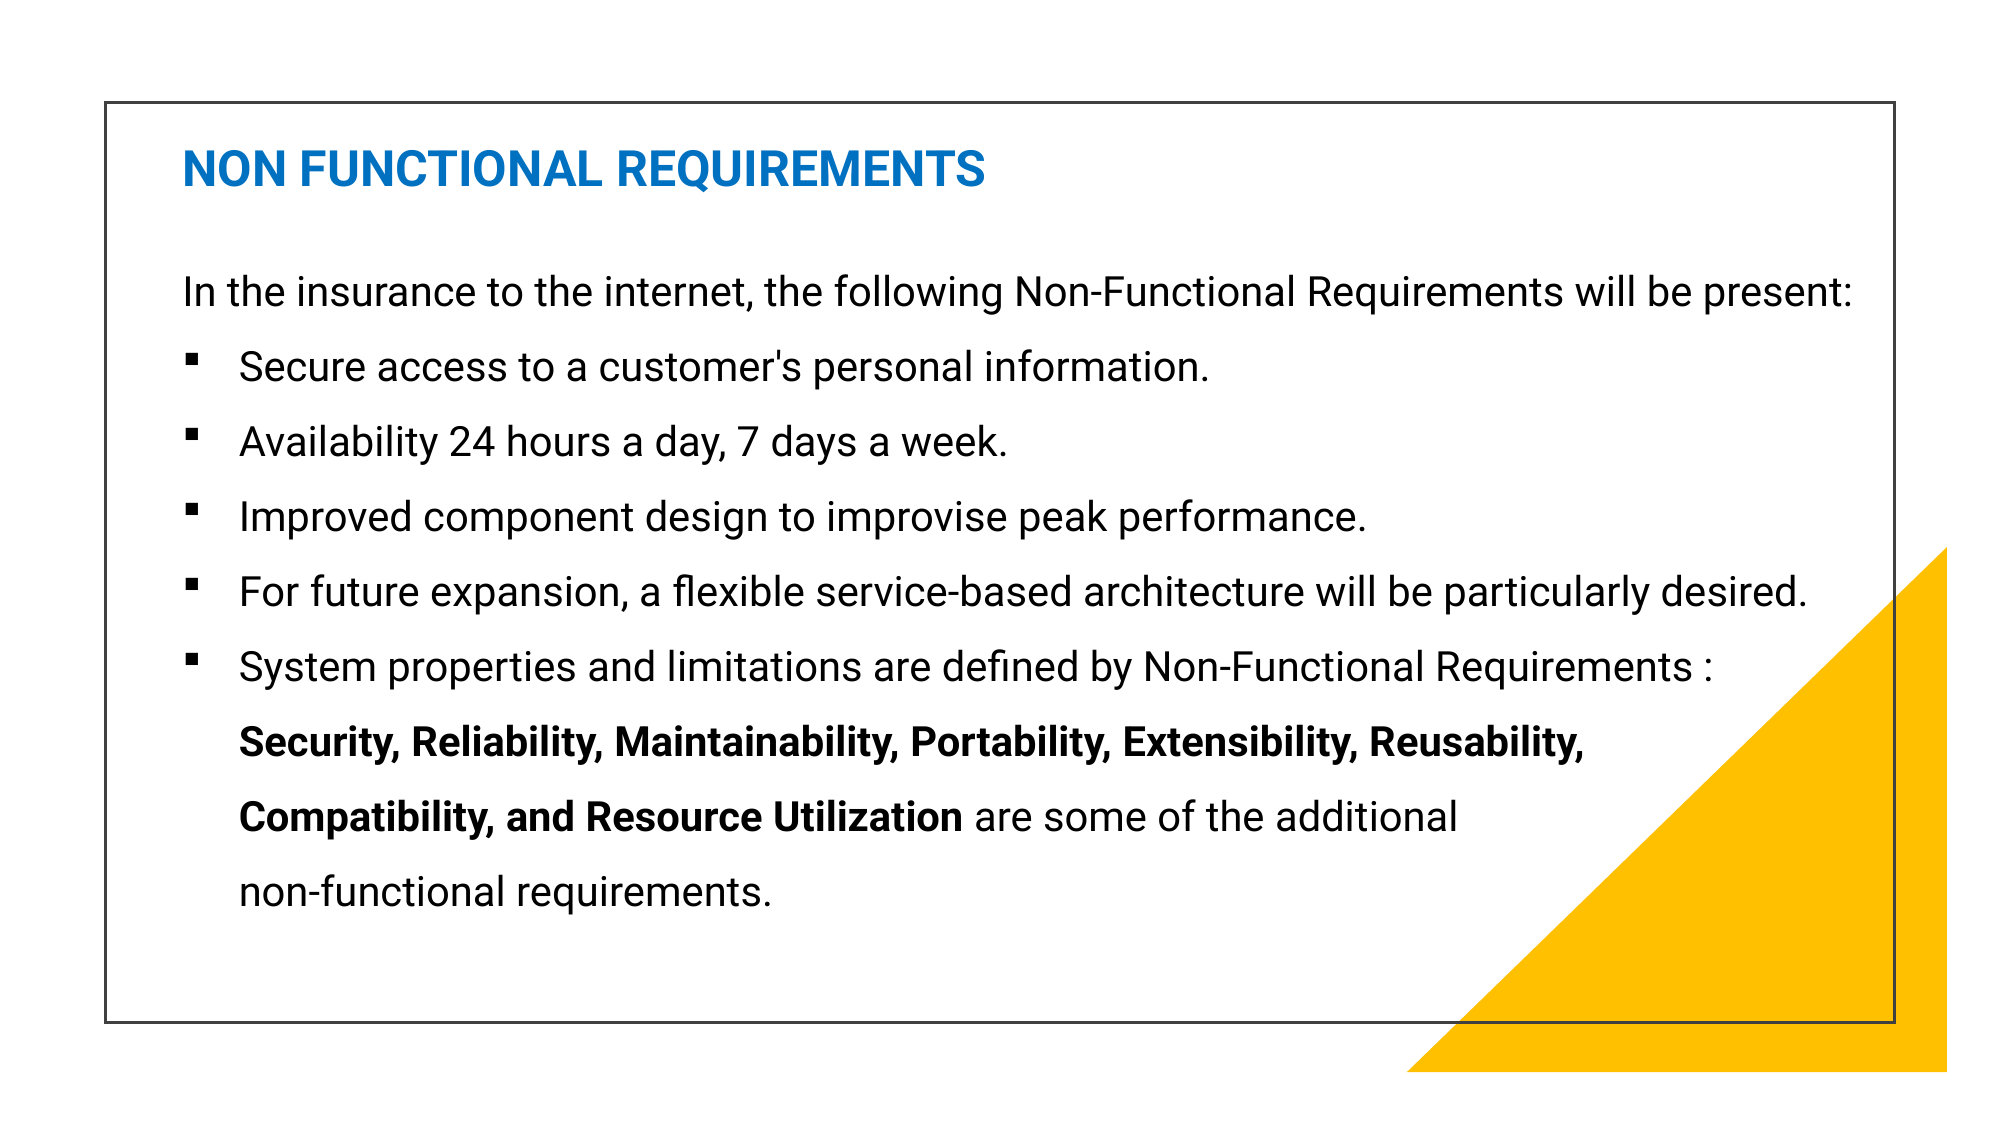

NON FUNCTIONAL REQUIREMENTS

In the insurance to the internet, the following Non-Functional Requirements will be present:
Secure access to a customer's personal information.
Availability 24 hours a day, 7 days a week.
Improved component design to improvise peak performance.
For future expansion, a flexible service-based architecture will be particularly desired.
System properties and limitations are defined by Non-Functional Requirements : Security, Reliability, Maintainability, Portability, Extensibility, Reusability,
Compatibility, and Resource Utilization are some of the additional
non-functional requirements.